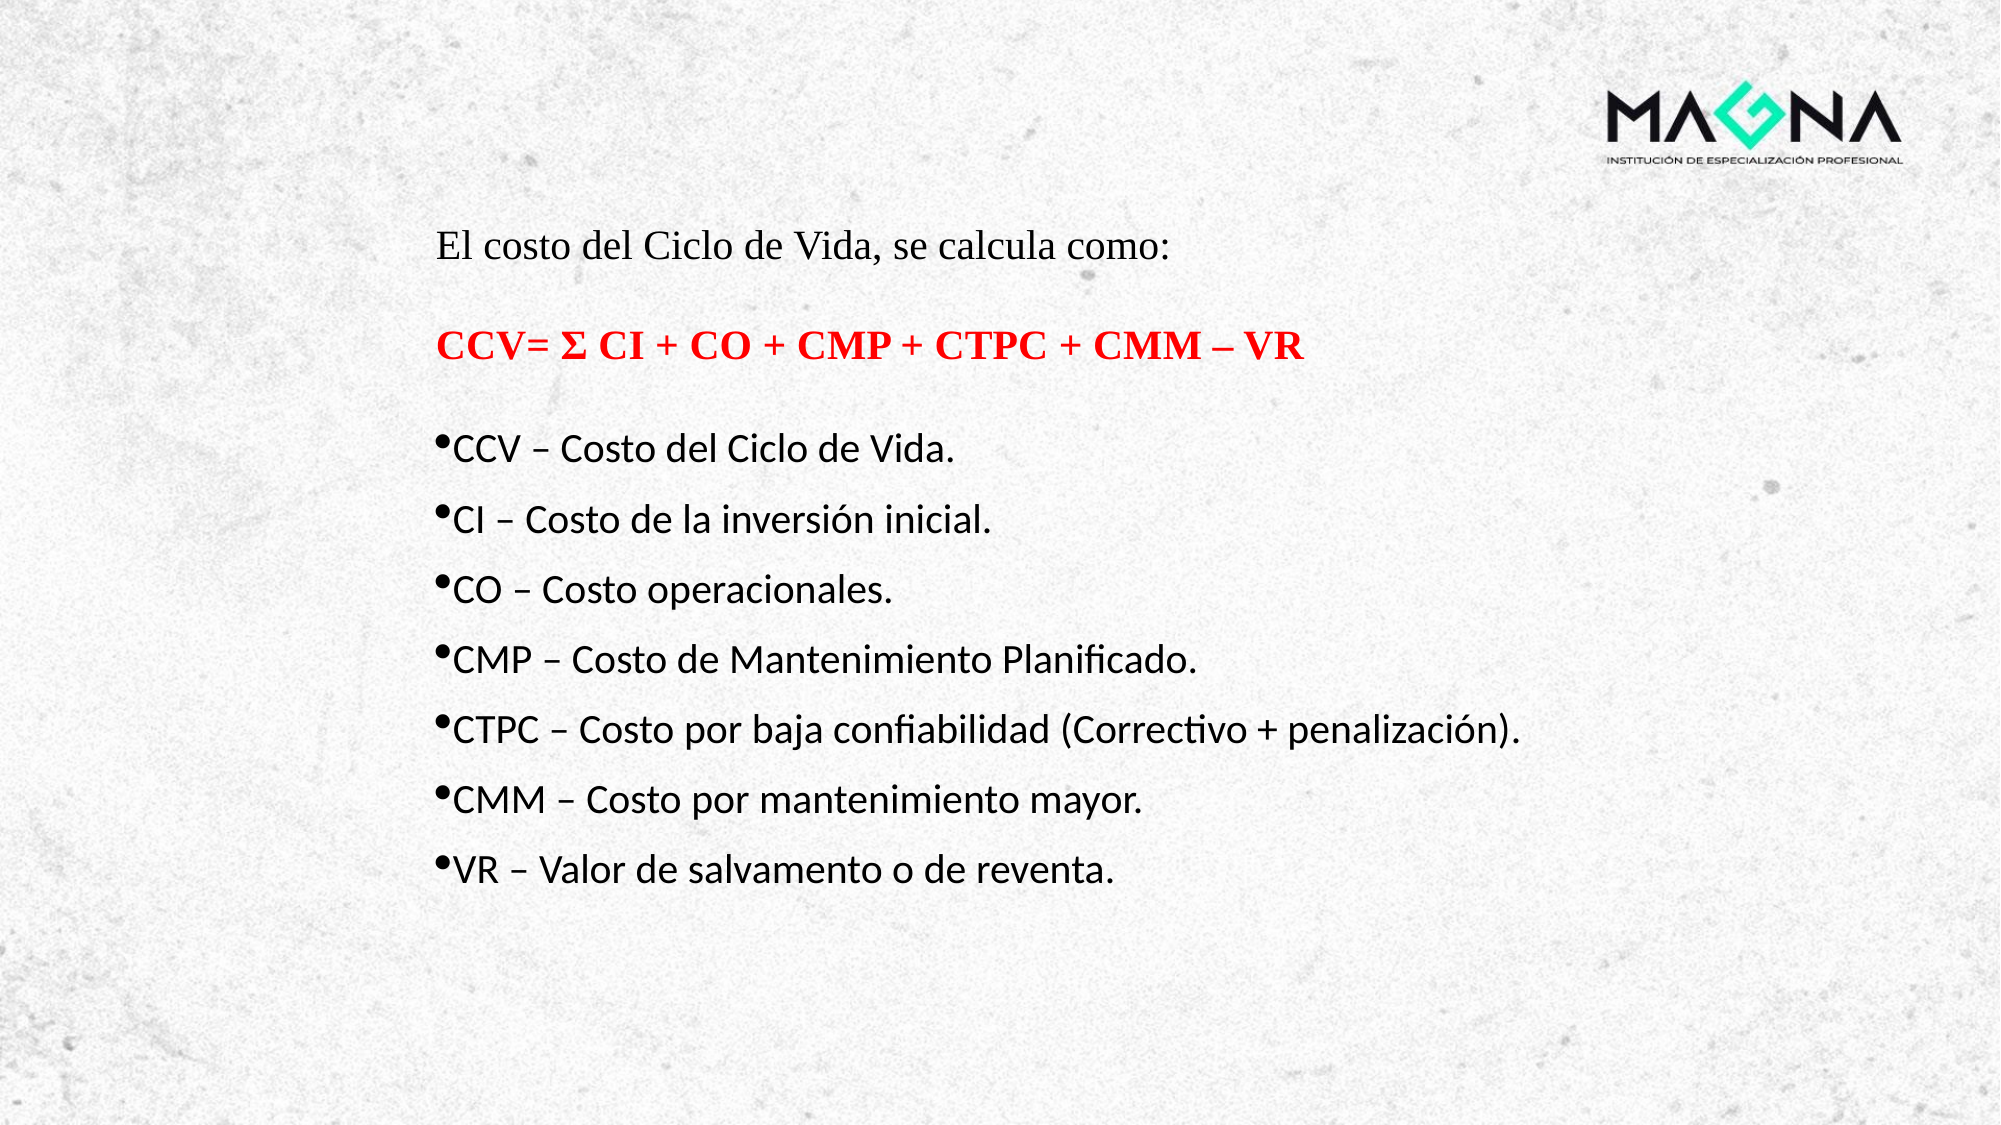

El costo del Ciclo de Vida, se calcula como:

CCV= Σ CI + CO + CMP + CTPC + CMM – VR

CCV – Costo del Ciclo de Vida.
CI – Costo de la inversión inicial.
CO – Costo operacionales.
CMP – Costo de Mantenimiento Planificado.
CTPC – Costo por baja confiabilidad (Correctivo + penalización).
CMM – Costo por mantenimiento mayor.
VR – Valor de salvamento o de reventa.